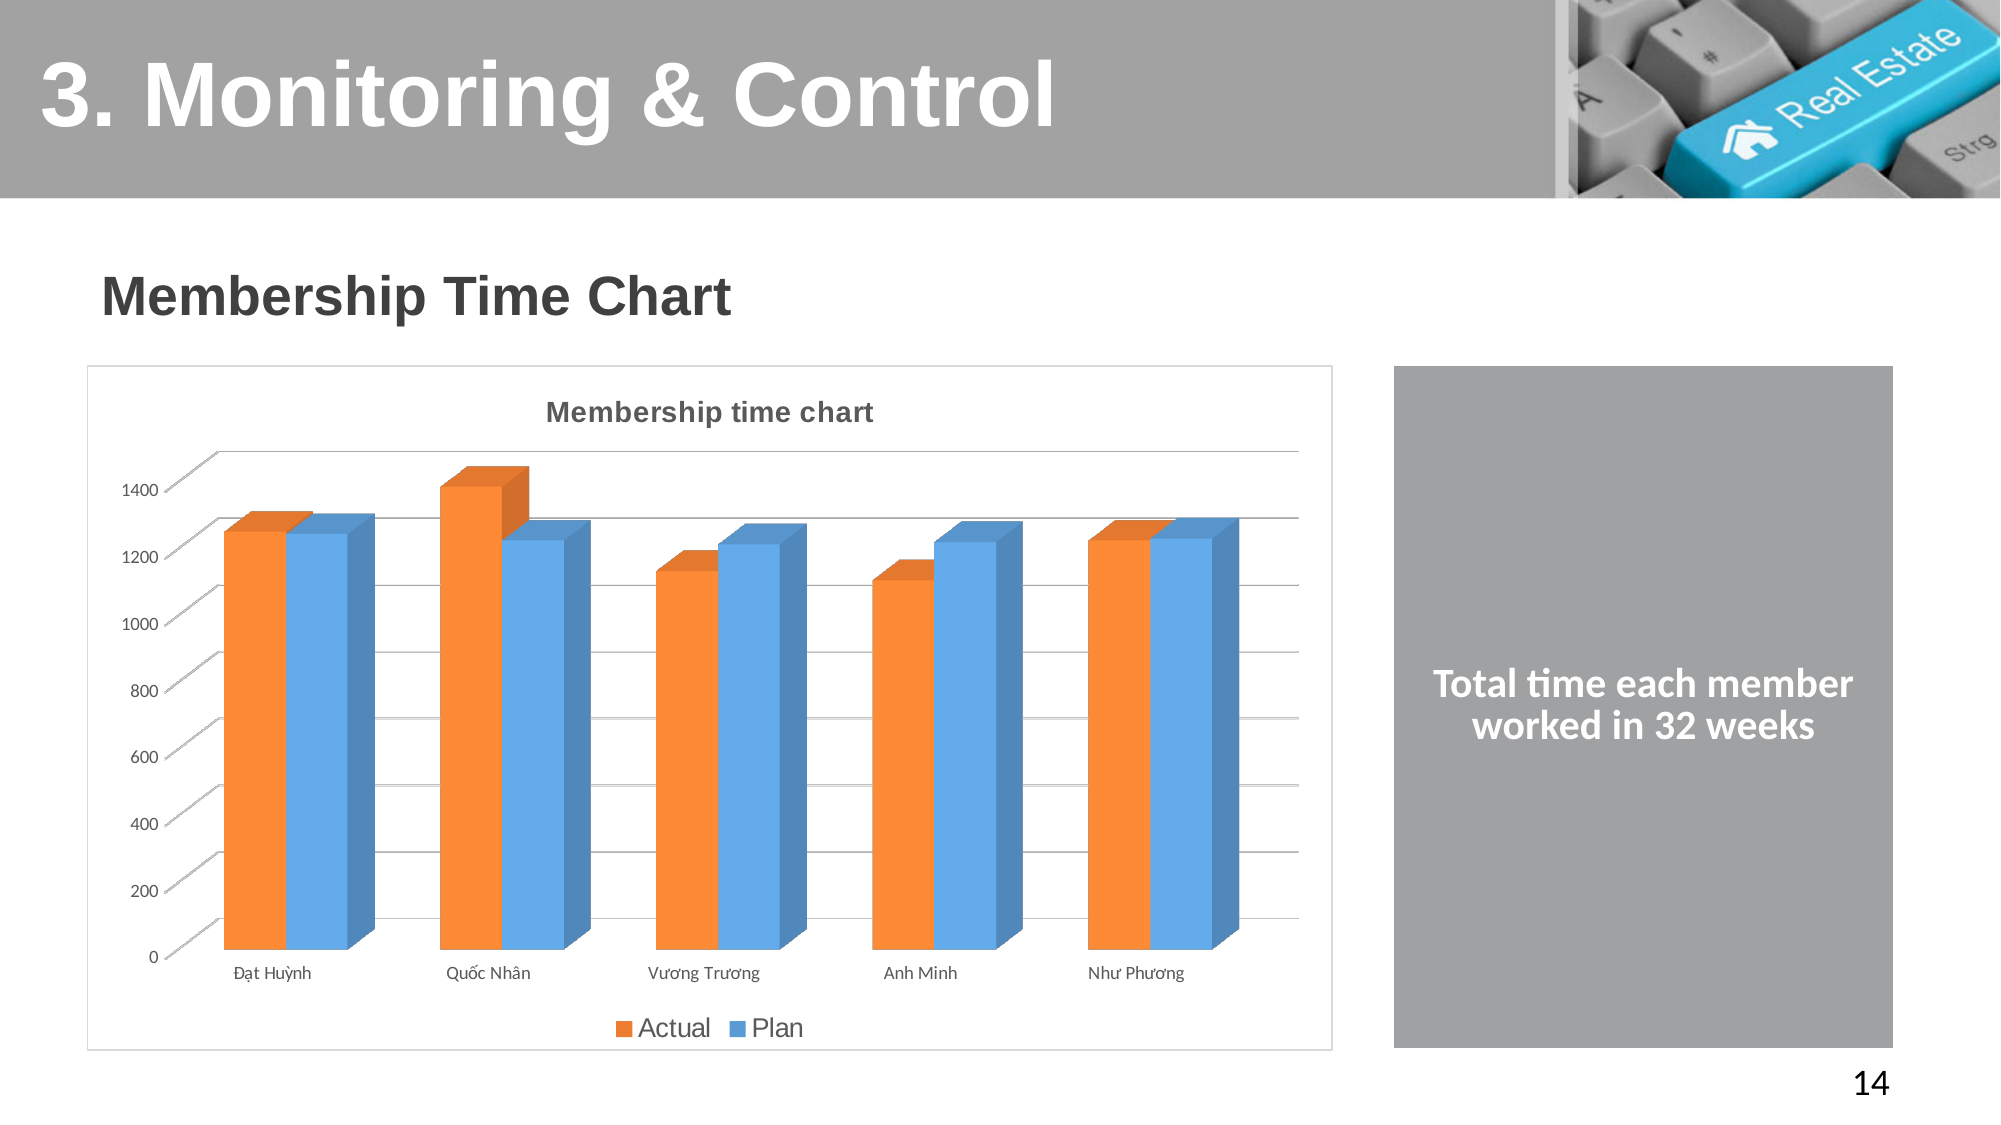

# 3. Monitoring & Control
Membership Time Chart

[unsupported chart]

| Total time each member worked in 32 weeks |
| --- |
14